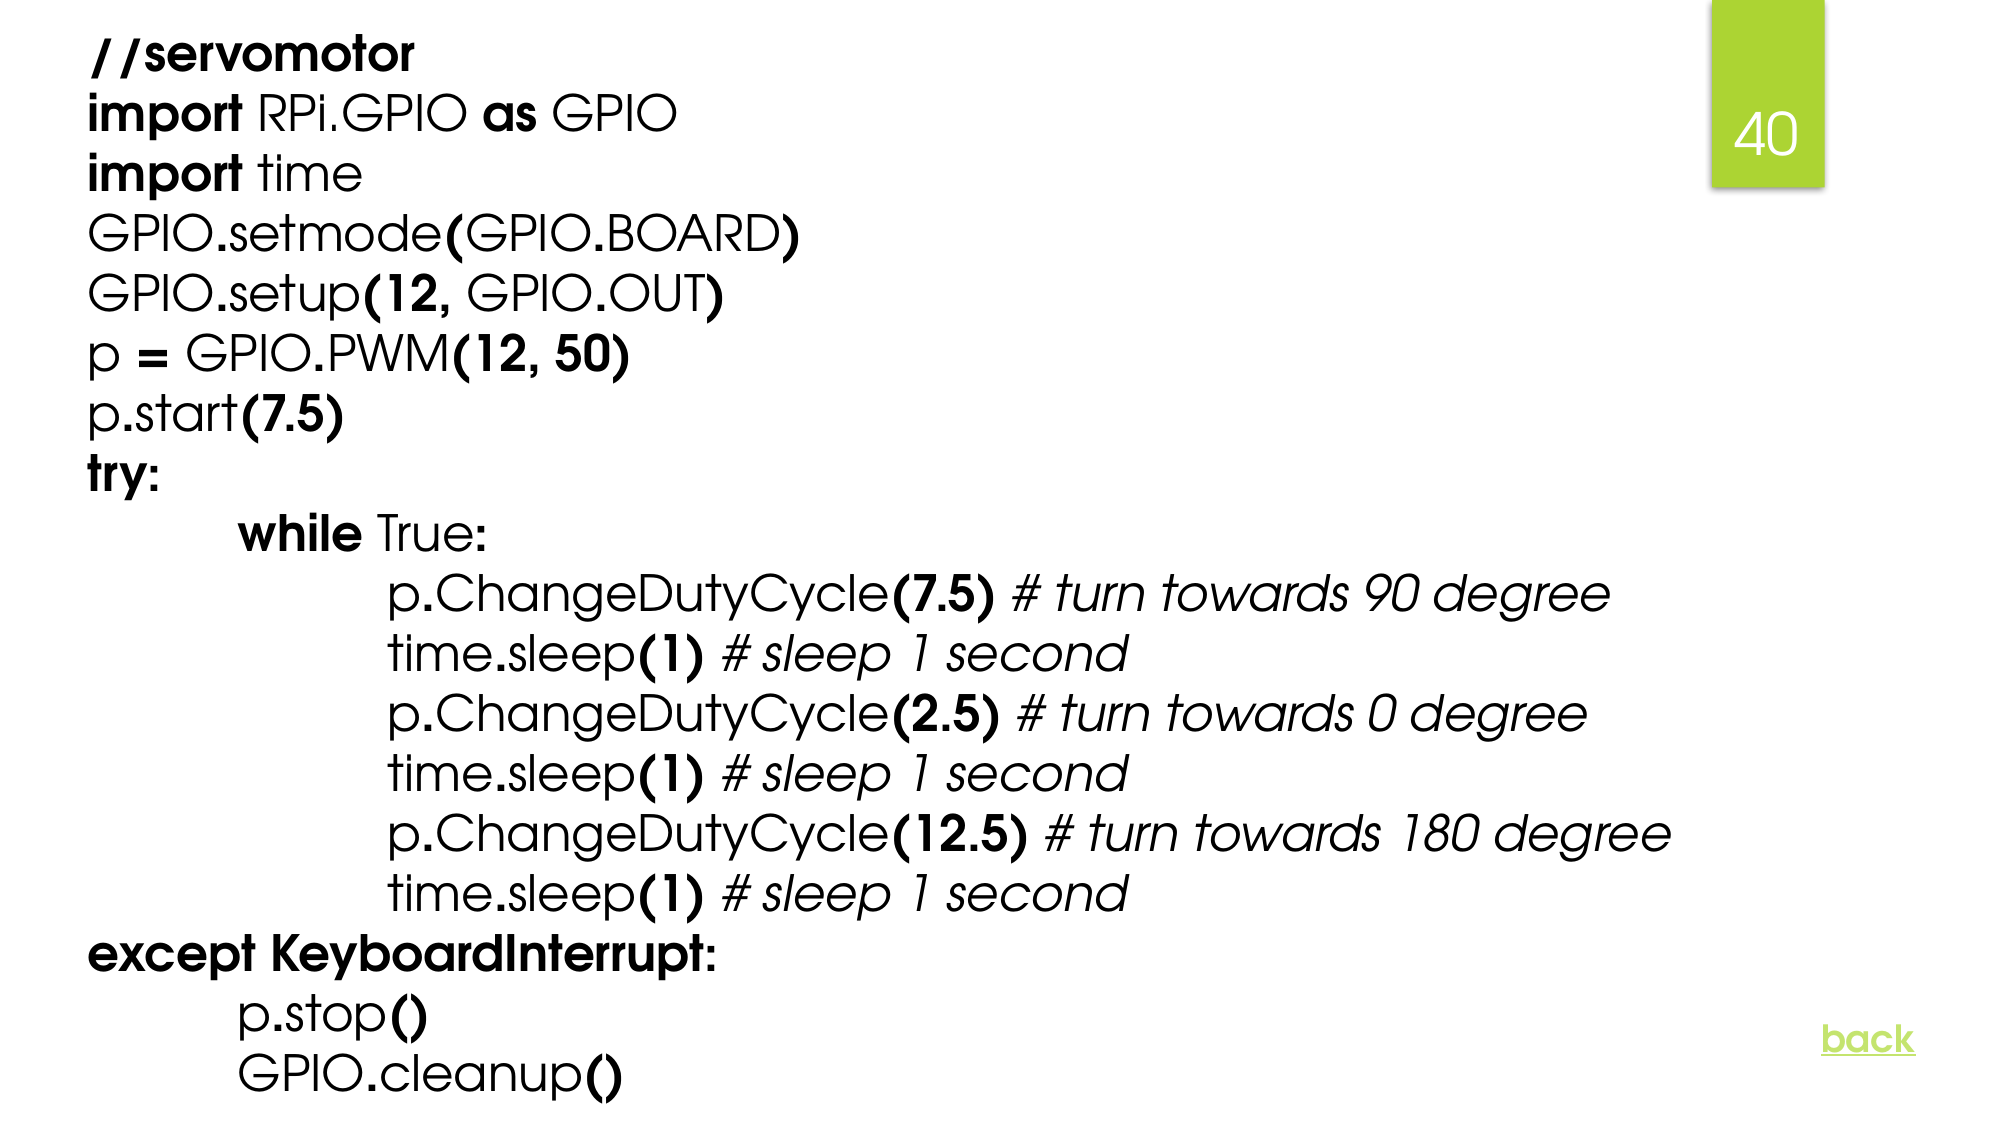

//servomotor
import RPi.GPIO as GPIO
import time
GPIO.setmode(GPIO.BOARD)
GPIO.setup(12, GPIO.OUT)
p = GPIO.PWM(12, 50)
p.start(7.5)
try:
 	while True:
		p.ChangeDutyCycle(7.5) # turn towards 90 degree
		time.sleep(1) # sleep 1 second
		p.ChangeDutyCycle(2.5) # turn towards 0 degree
		time.sleep(1) # sleep 1 second
		p.ChangeDutyCycle(12.5) # turn towards 180 degree
		time.sleep(1) # sleep 1 second
except KeyboardInterrupt:
	p.stop()
	GPIO.cleanup()
40
back